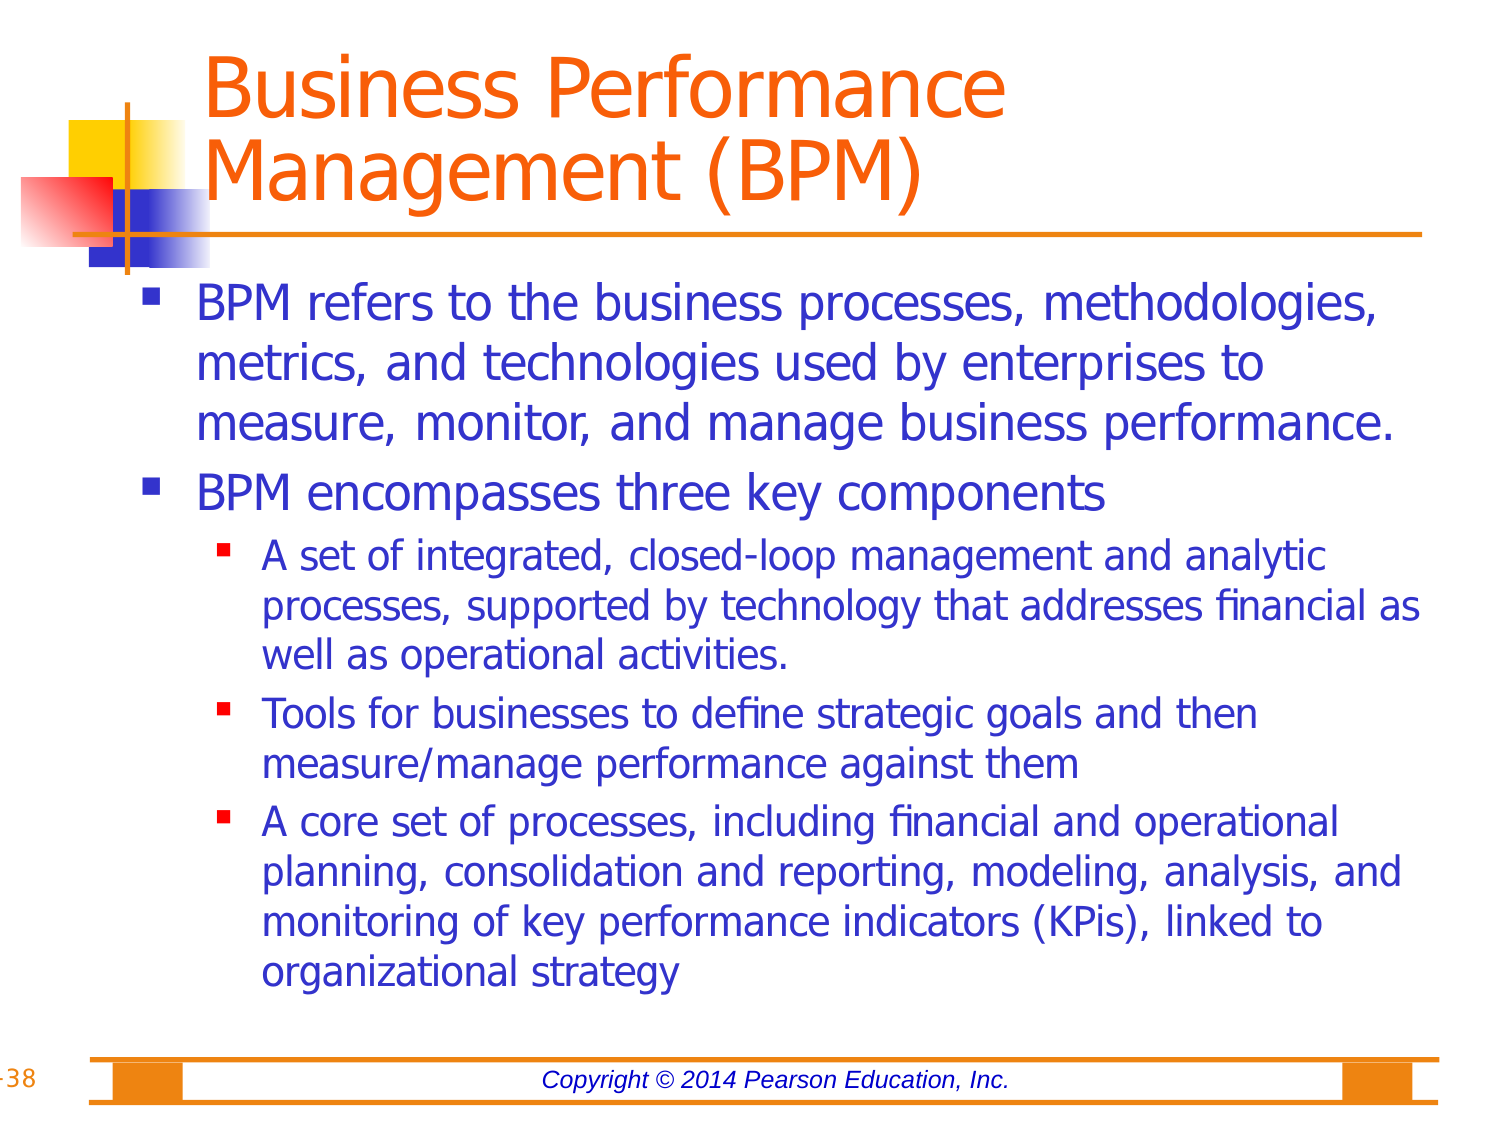

# Business Performance Management (BPM)
BPM refers to the business processes, methodologies, metrics, and technologies used by enterprises to measure, monitor, and manage business performance.
BPM encompasses three key components
A set of integrated, closed-loop management and analytic processes, supported by technology that addresses financial as well as operational activities.
Tools for businesses to define strategic goals and then measure/manage performance against them
A core set of processes, including financial and operational planning, consolidation and reporting, modeling, analysis, and monitoring of key performance indicators (KPis), linked to organizational strategy